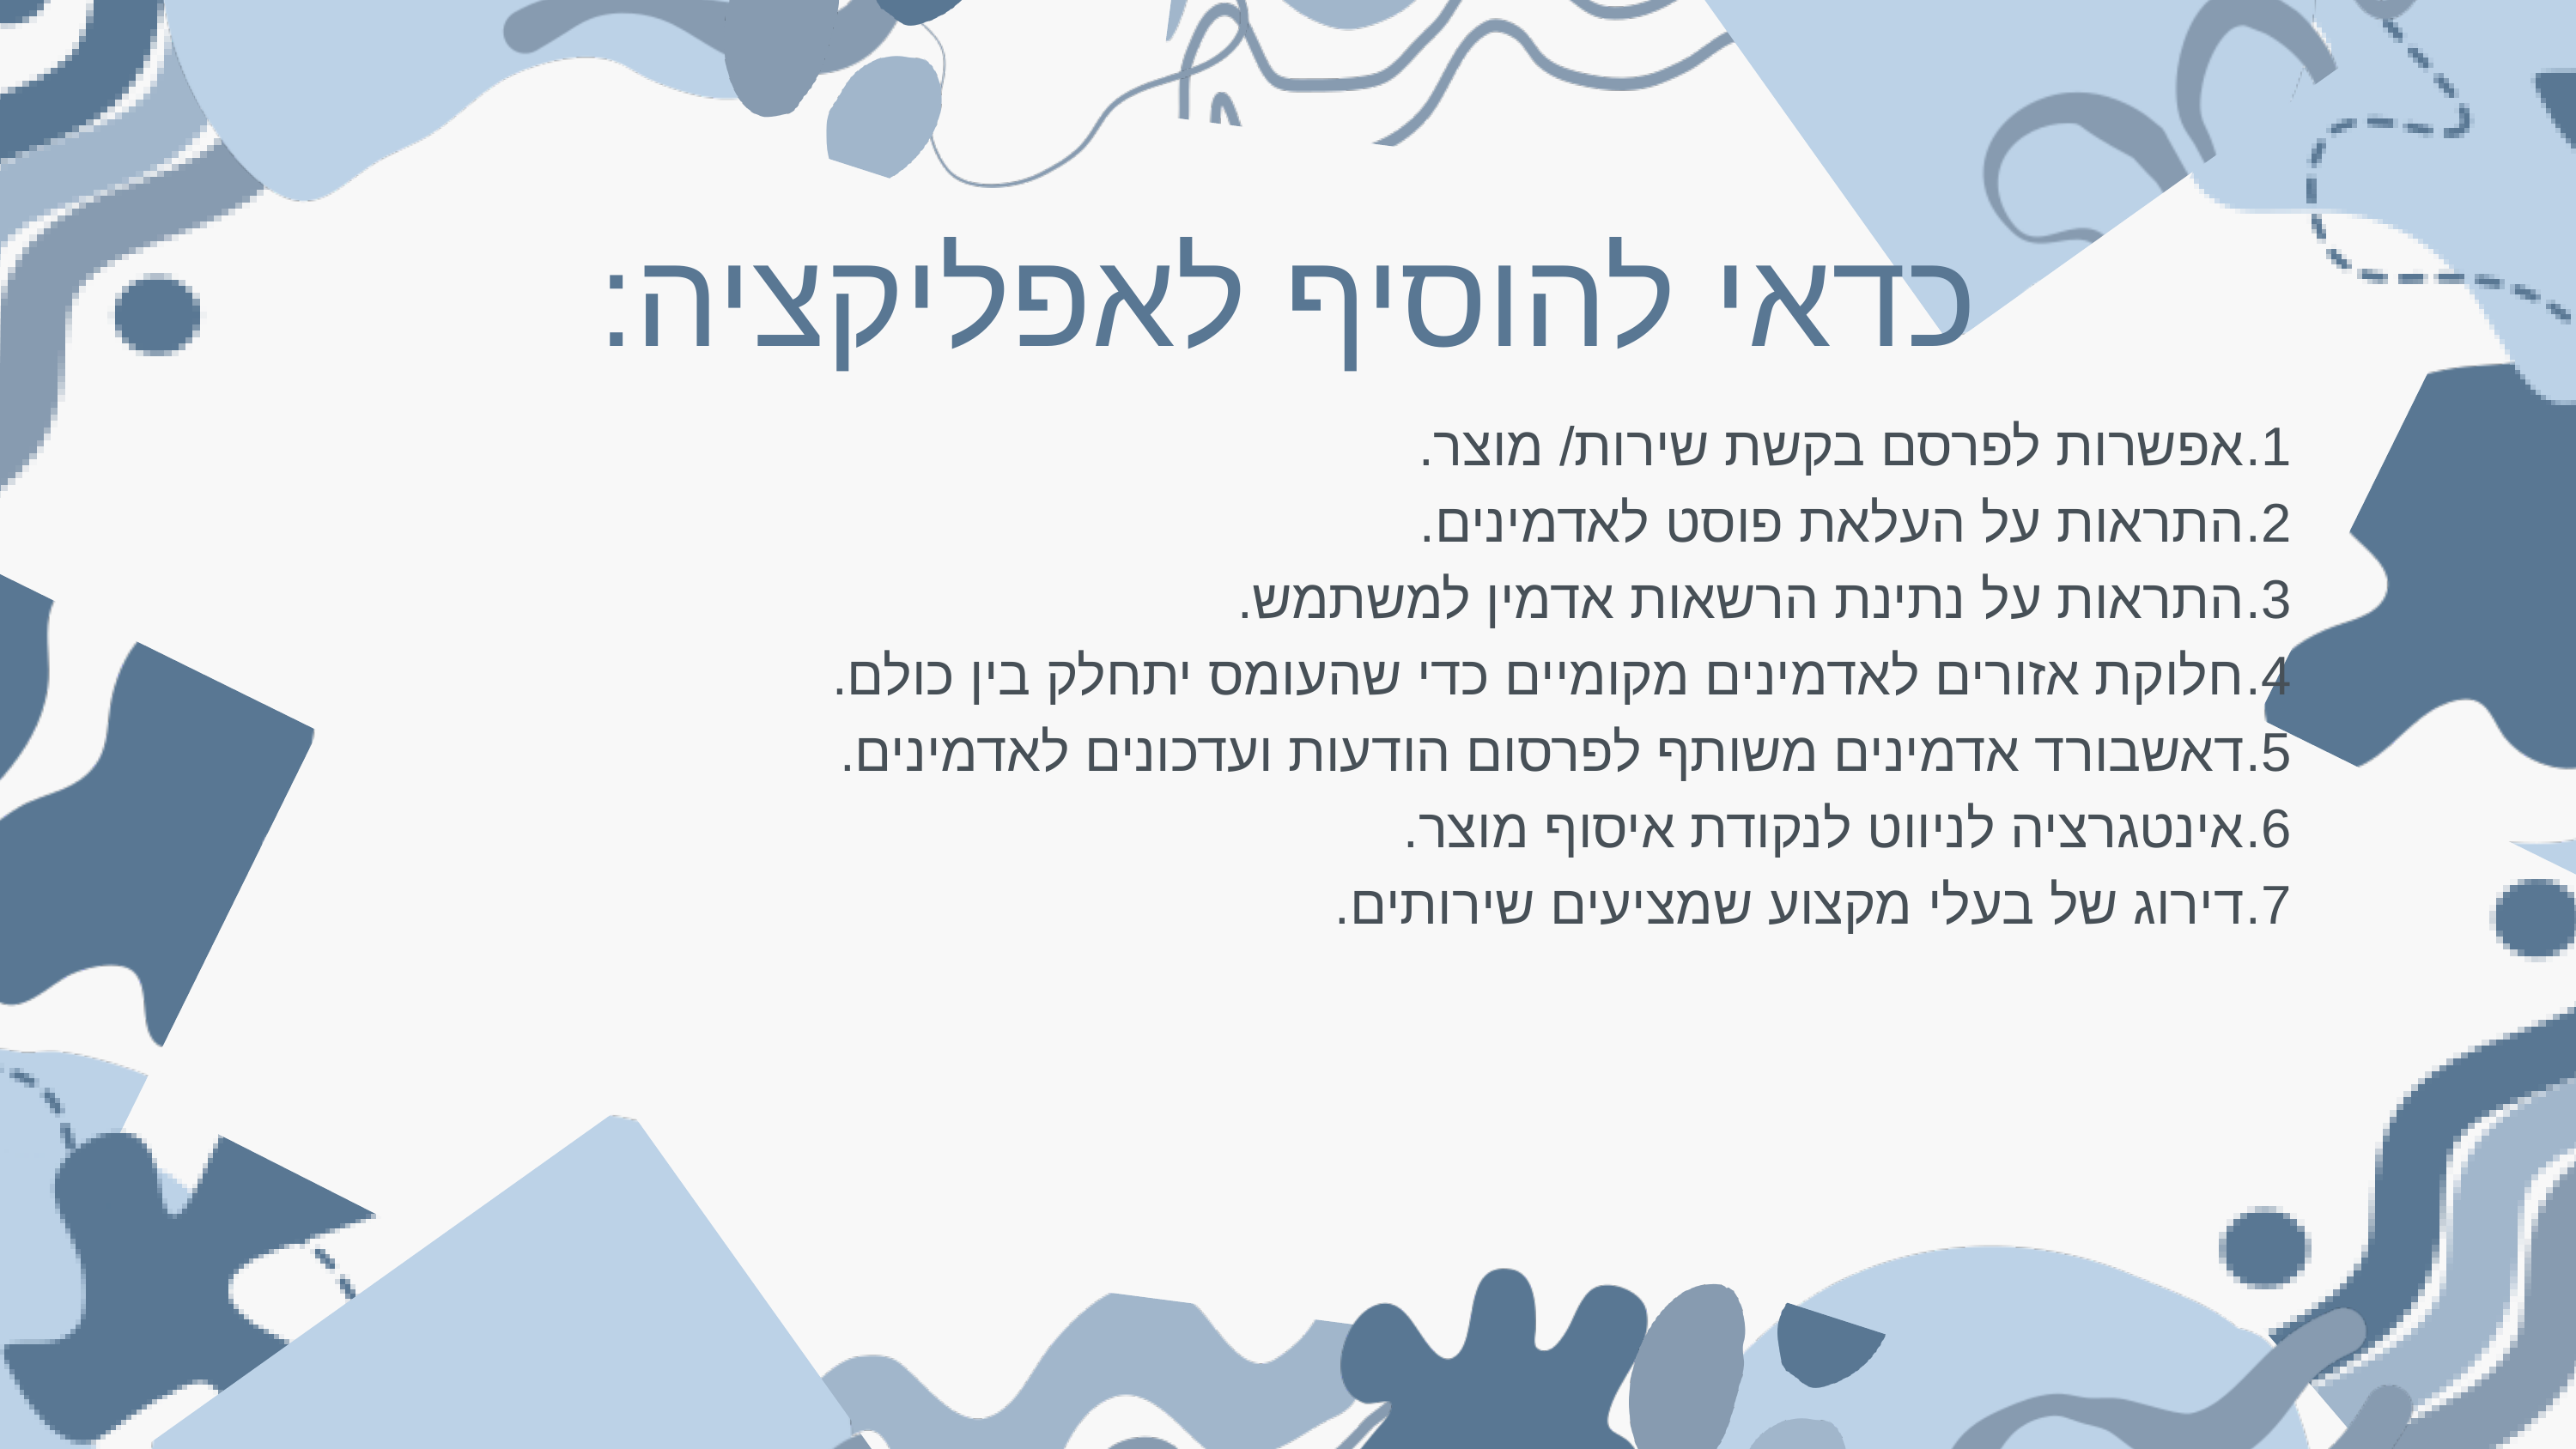

כדאי להוסיף לאפליקציה:

אפשרות לפרסם בקשת שירות/ מוצר.
התראות על העלאת פוסט לאדמינים.
התראות על נתינת הרשאות אדמין למשתמש.
חלוקת אזורים לאדמינים מקומיים כדי שהעומס יתחלק בין כולם.
דאשבורד אדמינים משותף לפרסום הודעות ועדכונים לאדמינים.
אינטגרציה לניווט לנקודת איסוף מוצר.
דירוג של בעלי מקצוע שמציעים שירותים.